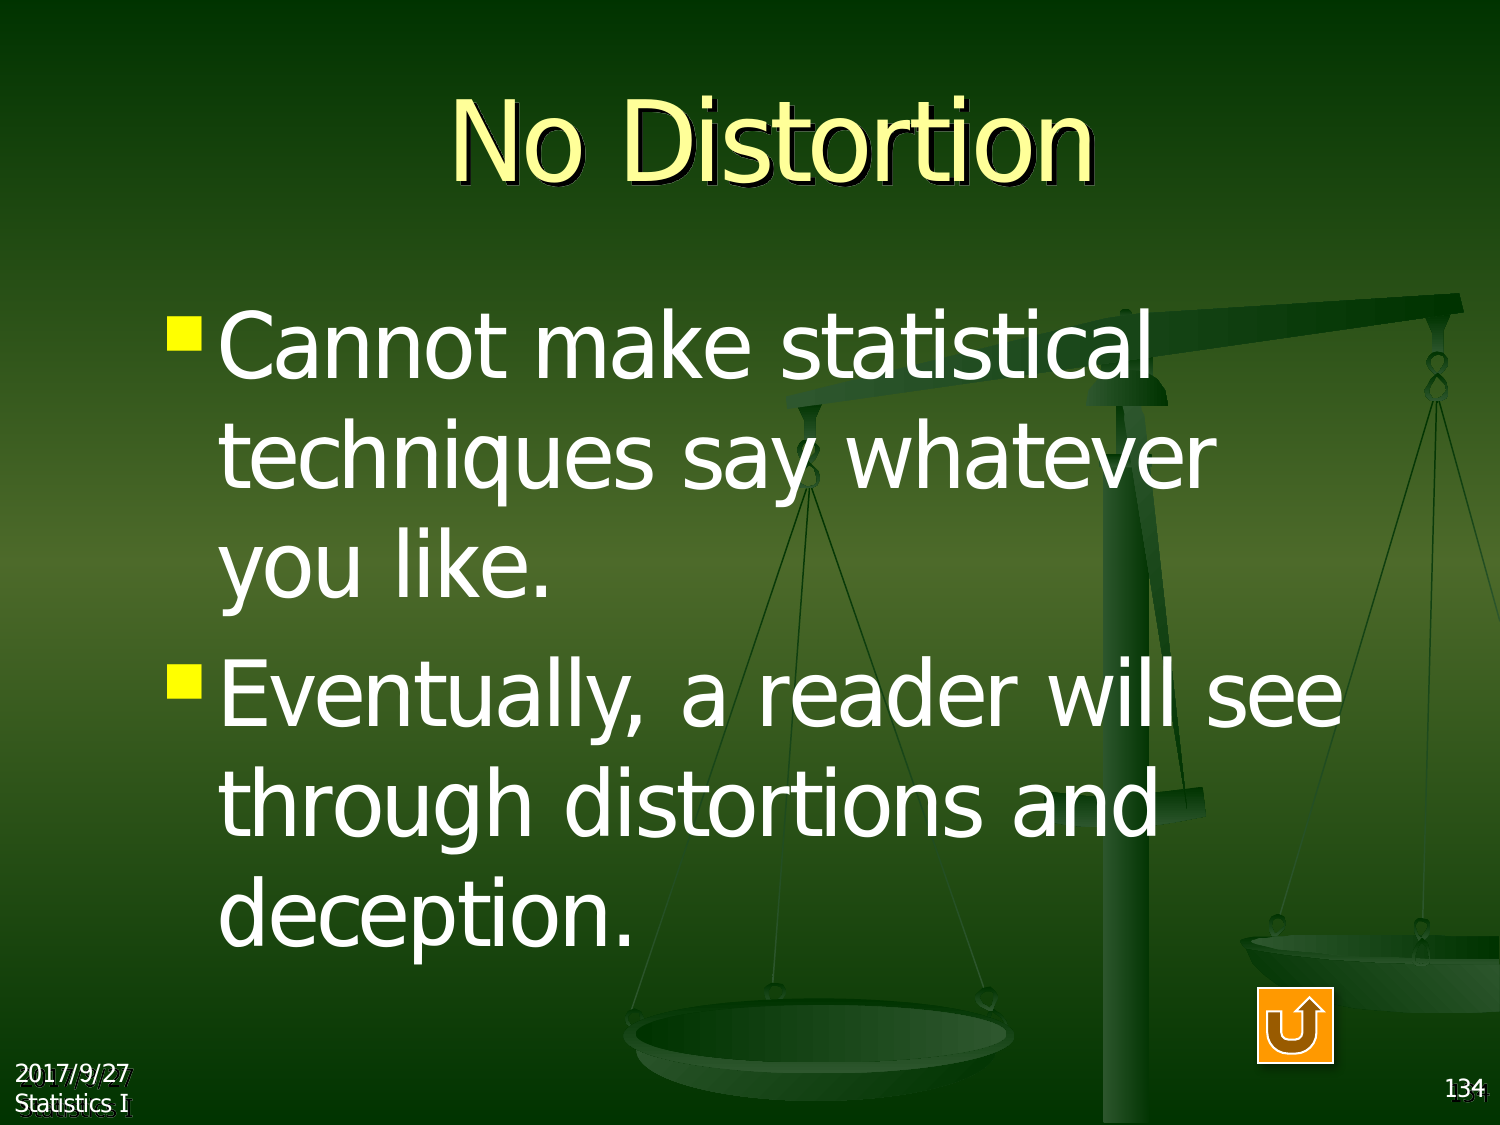

# No Distortion
Cannot make statistical techniques say whatever you like.
Eventually, a reader will see through distortions and deception.

2017/9/27
Statistics I
134